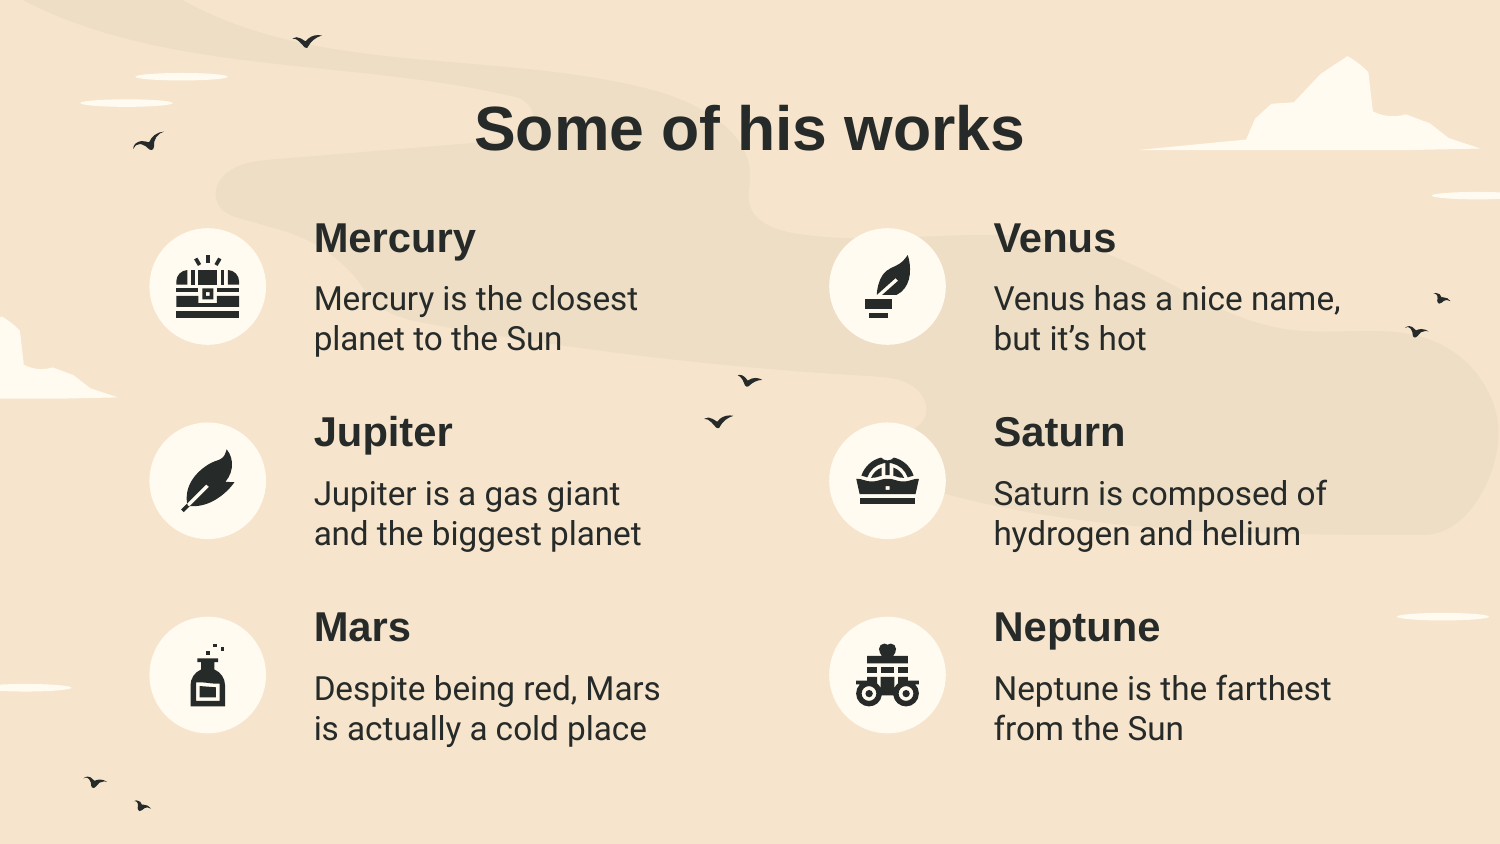

# Some of his works

Mercury
Venus

Mercury is the closest planet to the Sun
Venus has a nice name, but it’s hot

Jupiter
Saturn

Jupiter is a gas giant and the biggest planet

Saturn is composed of hydrogen and helium

Mars
Neptune

Despite being red, Mars is actually a cold place
Neptune is the farthest from the Sun